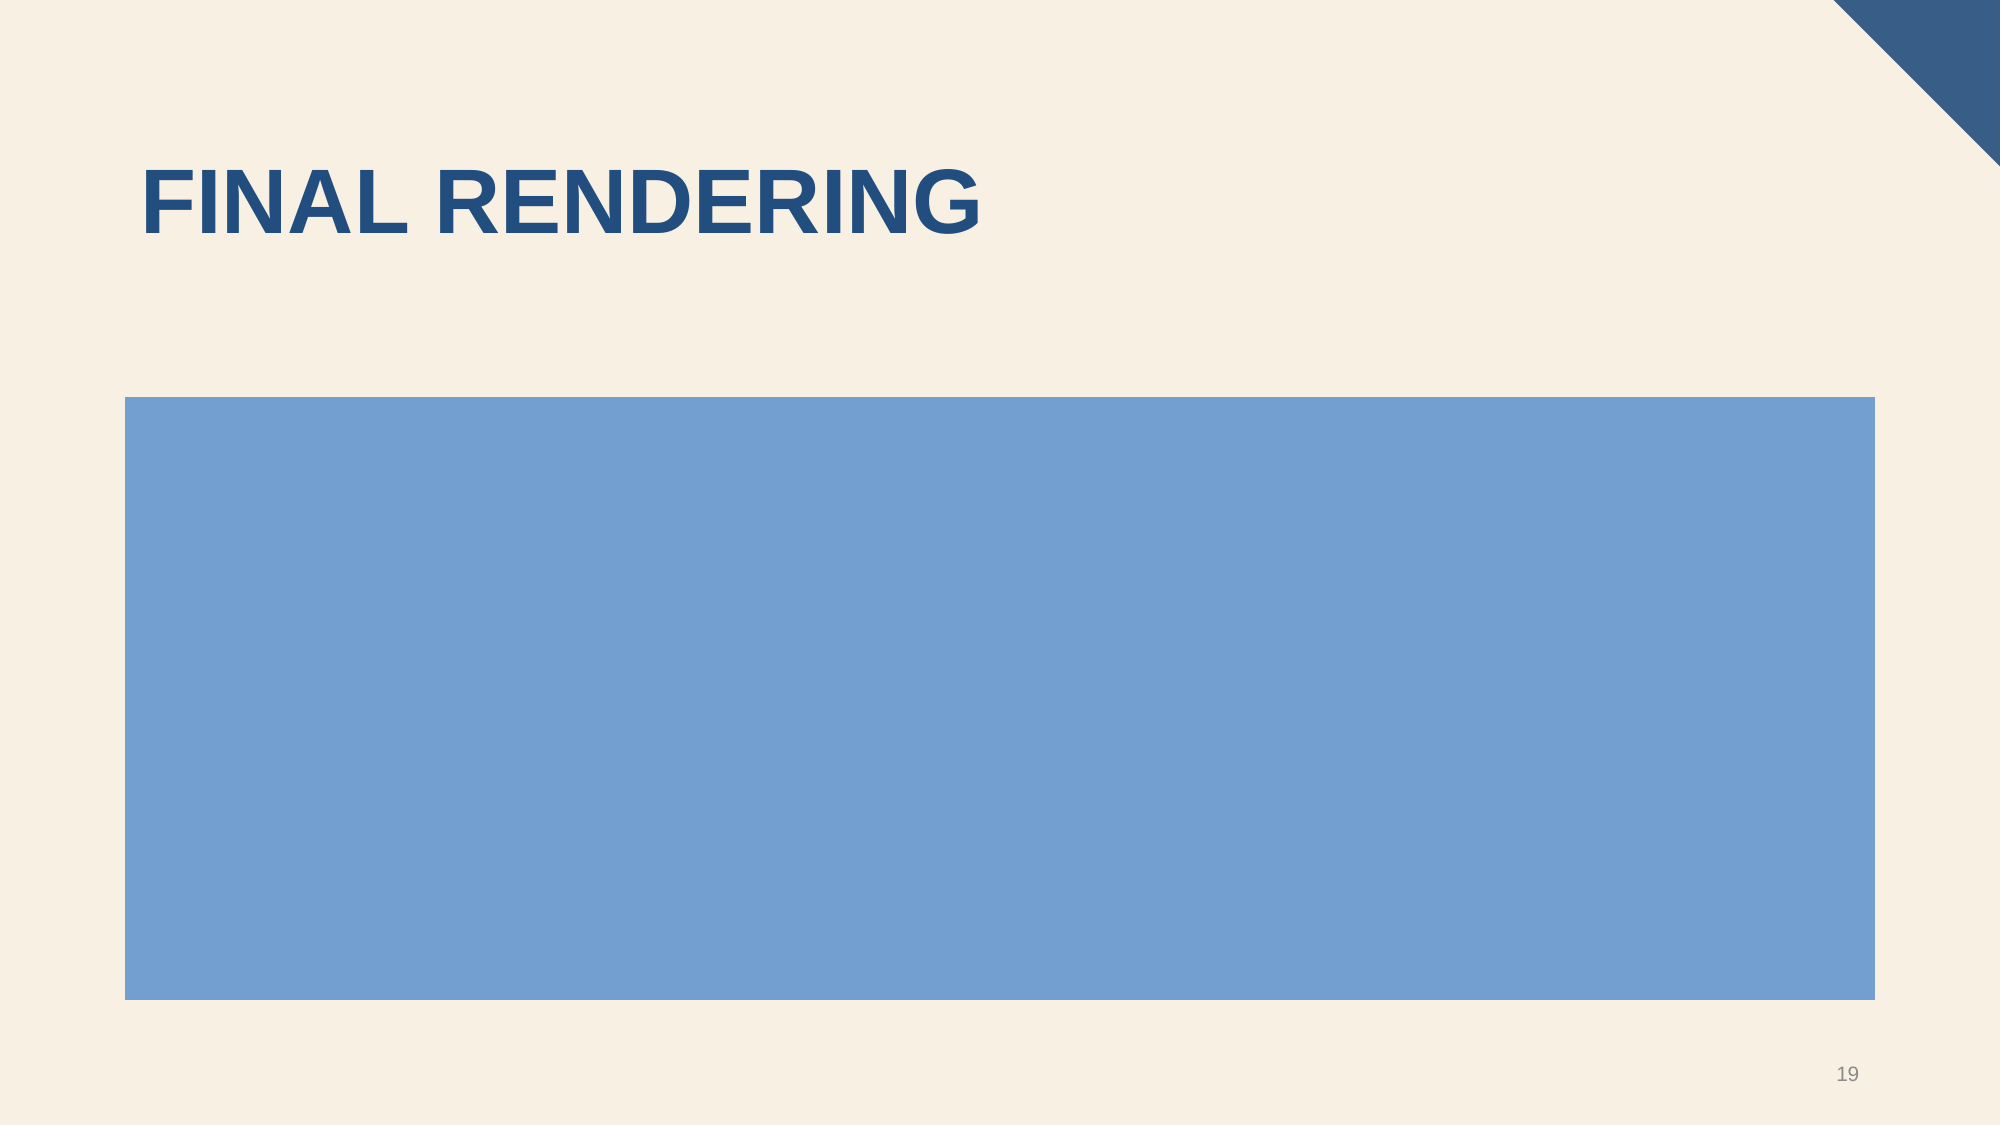

# Final Rendering
Exported video to a full HD in high-quality codec.
It was cross-tested on various devices for legibility.
Playback was enabled as it was configured for smooth playback, since rendering was done as per settings.
Size of file was controlled for easy uploading and sharing.
The end result was creative and technical quality.

19